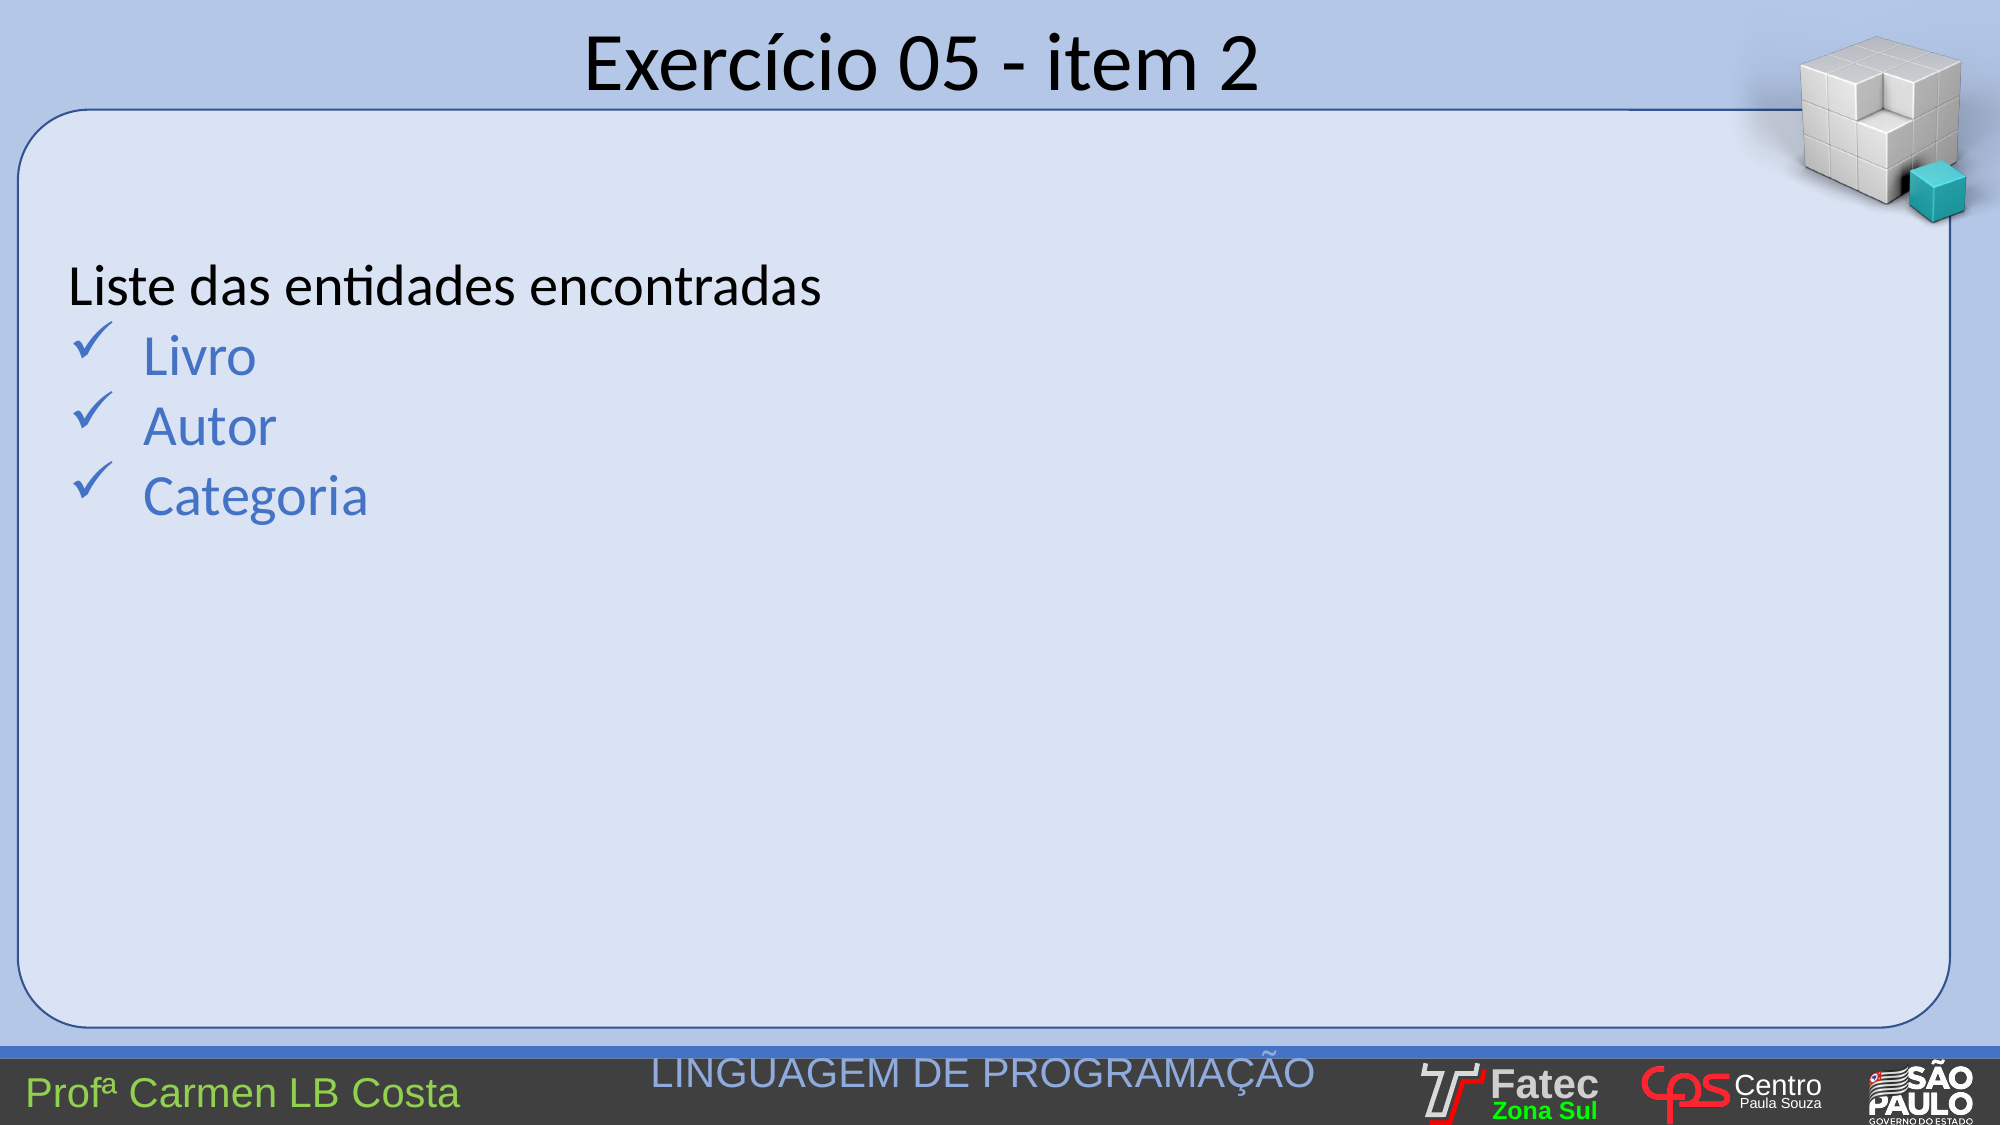

Exercício 05 - item 2

Liste das entidades encontradas
Livro
Autor
Categoria